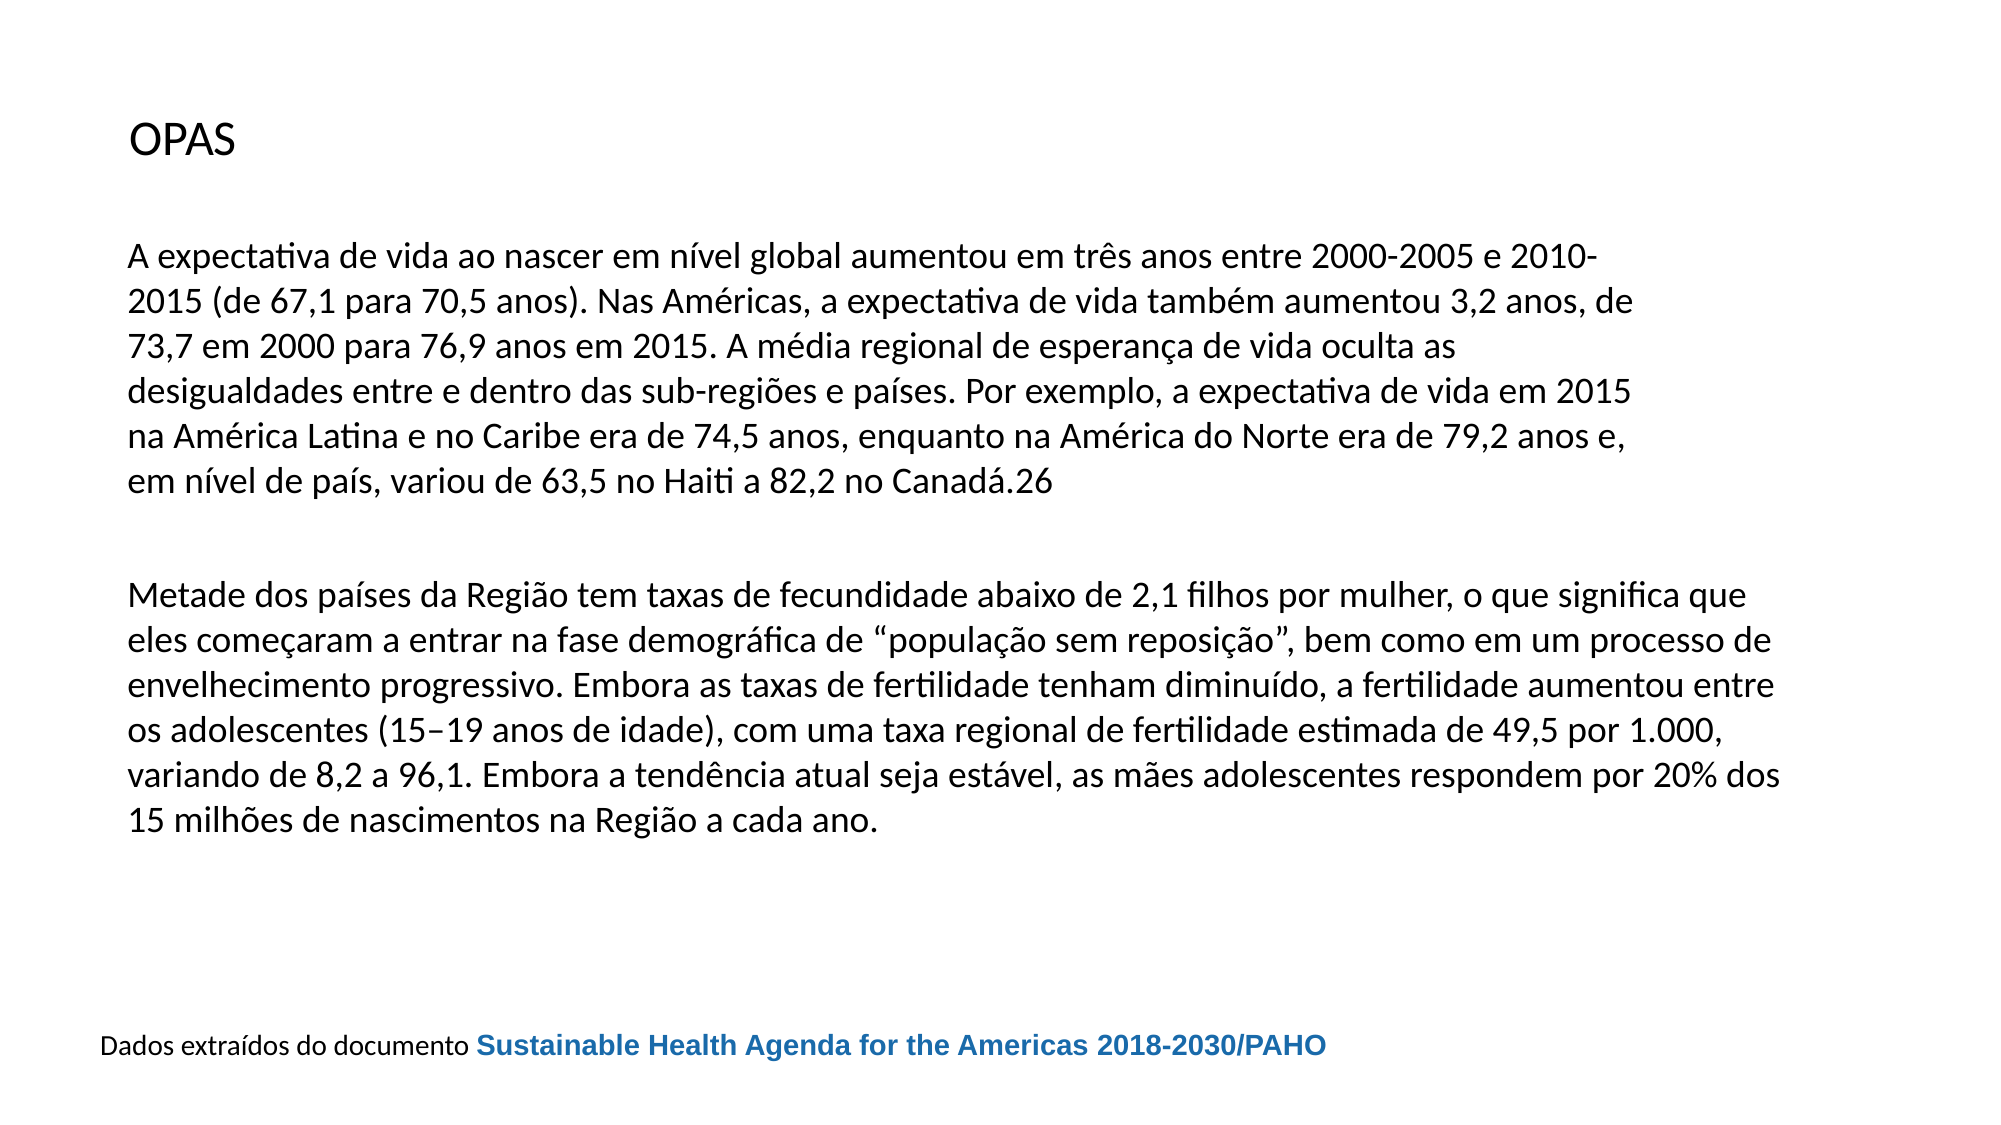

OPAS
A expectativa de vida ao nascer em nível global aumentou em três anos entre 2000-2005 e 2010-2015 (de 67,1 para 70,5 anos). Nas Américas, a expectativa de vida também aumentou 3,2 anos, de 73,7 em 2000 para 76,9 anos em 2015. A média regional de esperança de vida oculta as desigualdades entre e dentro das sub-regiões e países. Por exemplo, a expectativa de vida em 2015 na América Latina e no Caribe era de 74,5 anos, enquanto na América do Norte era de 79,2 anos e, em nível de país, variou de 63,5 no Haiti a 82,2 no Canadá.26
Metade dos países da Região tem taxas de fecundidade abaixo de 2,1 filhos por mulher, o que significa que eles começaram a entrar na fase demográfica de “população sem reposição”, bem como em um processo de envelhecimento progressivo. Embora as taxas de fertilidade tenham diminuído, a fertilidade aumentou entre os adolescentes (15–19 anos de idade), com uma taxa regional de fertilidade estimada de 49,5 por 1.000, variando de 8,2 a 96,1. Embora a tendência atual seja estável, as mães adolescentes respondem por 20% dos 15 milhões de nascimentos na Região a cada ano.
Dados extraídos do documento Sustainable Health Agenda for the Americas 2018-2030/PAHO